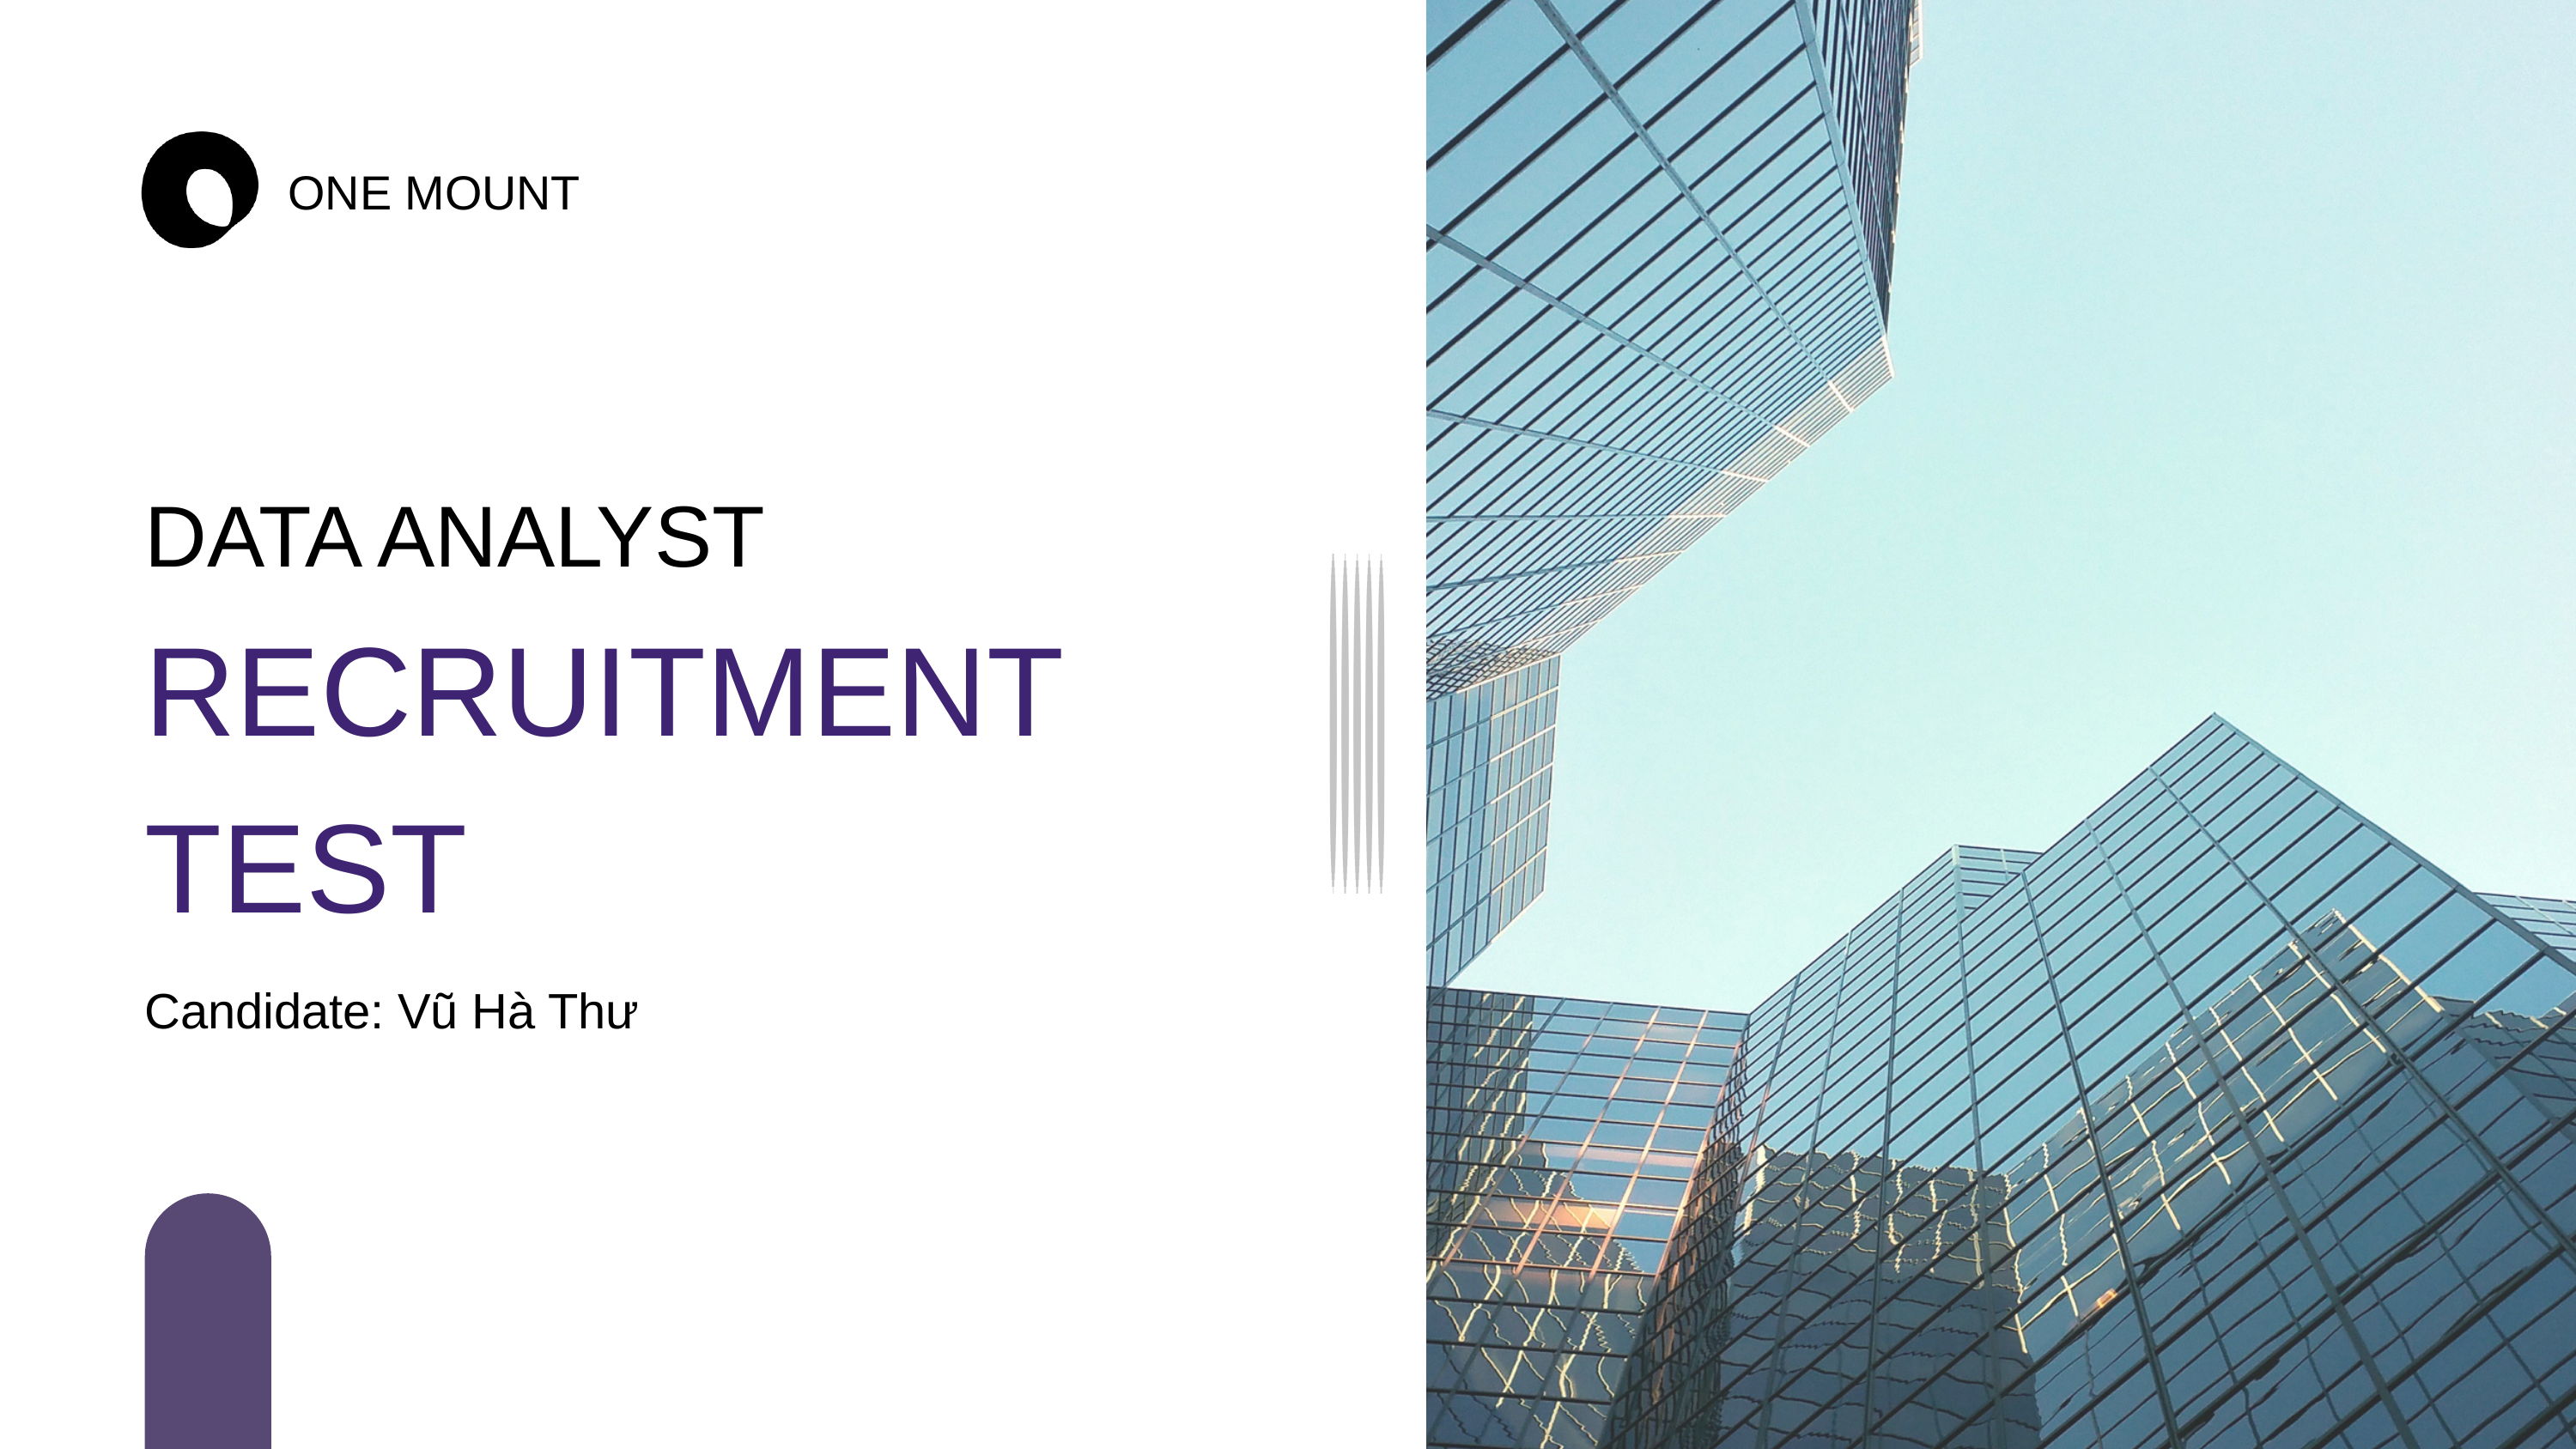

ONE MOUNT
DATA ANALYST
RECRUITMENT TEST

Candidate: Vũ Hà Thư